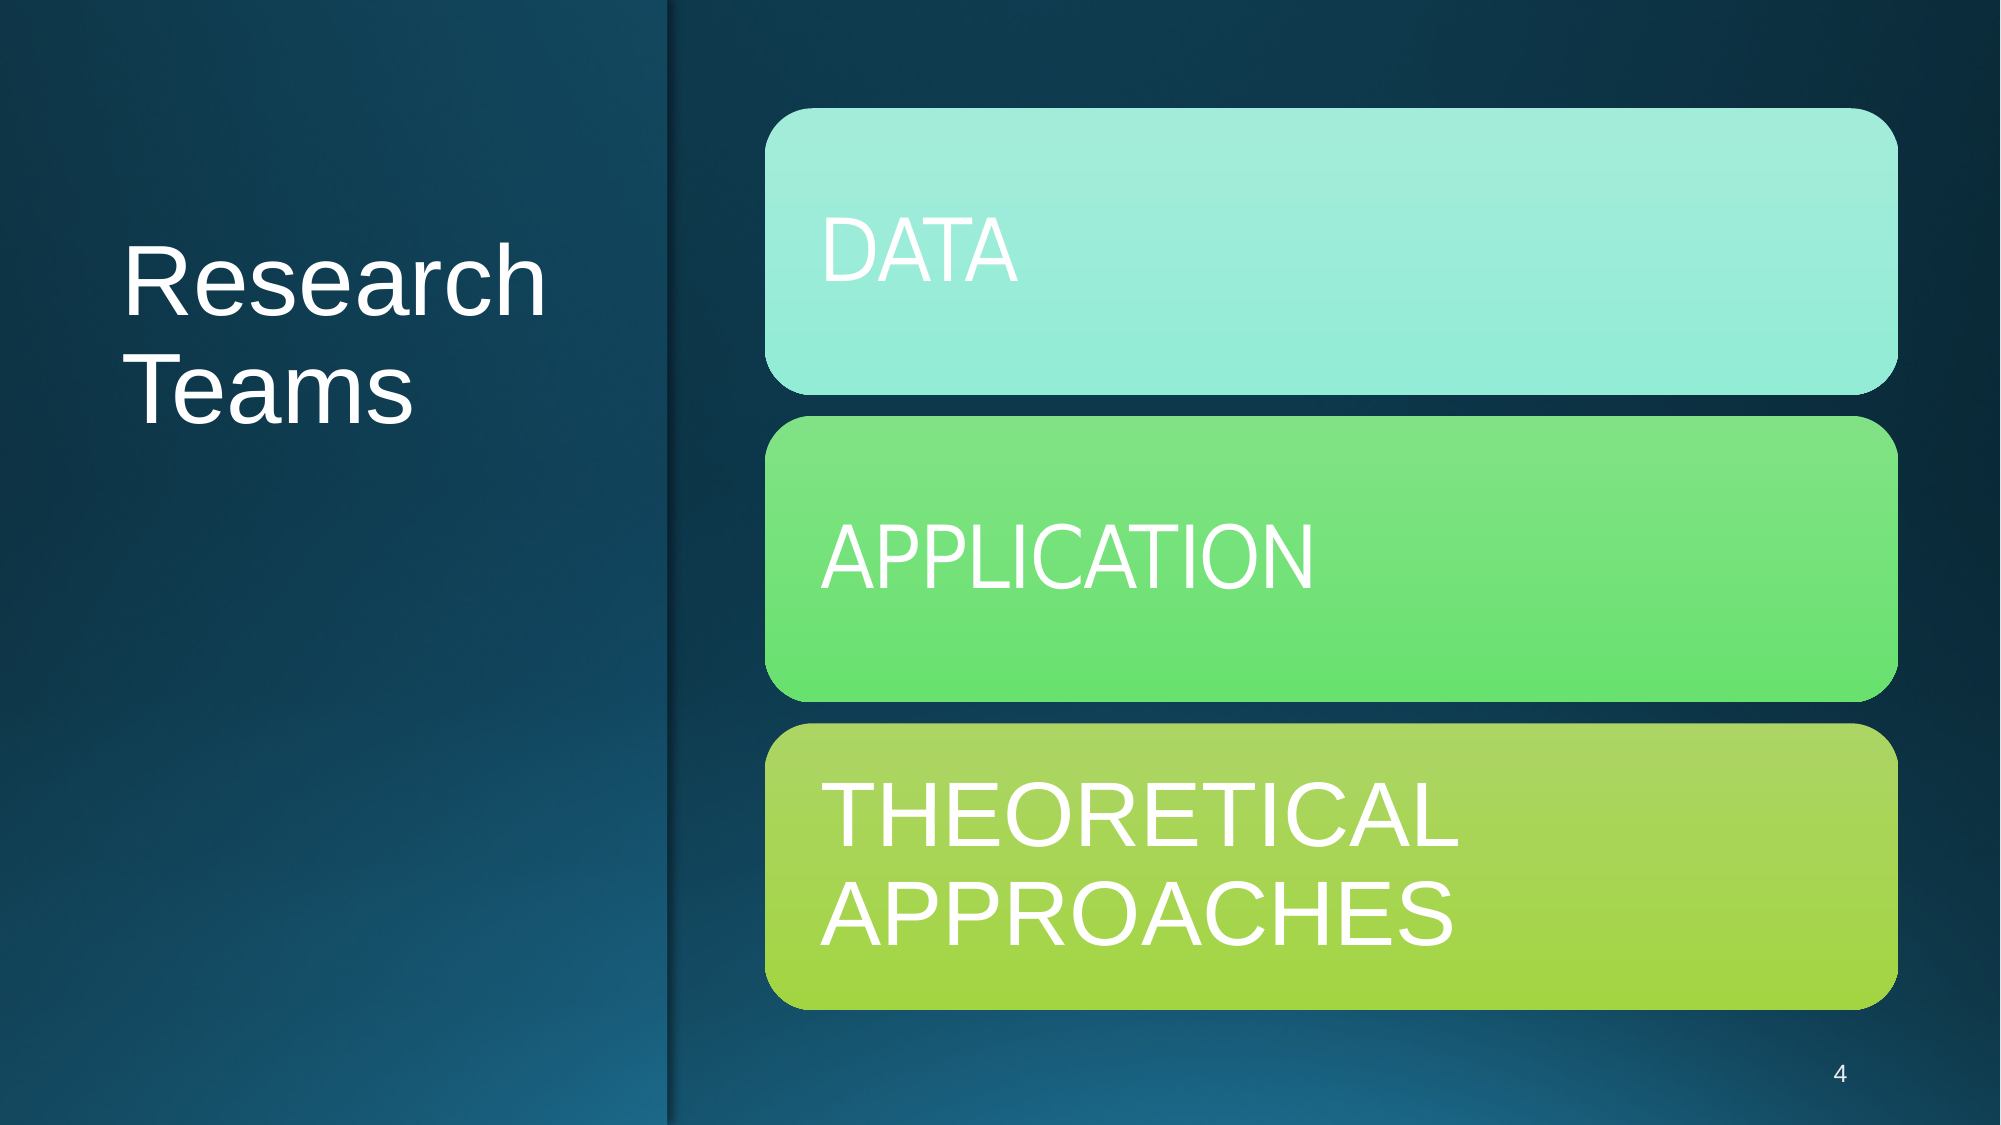

data
Application
Theoretical Approaches
# Research Teams
4